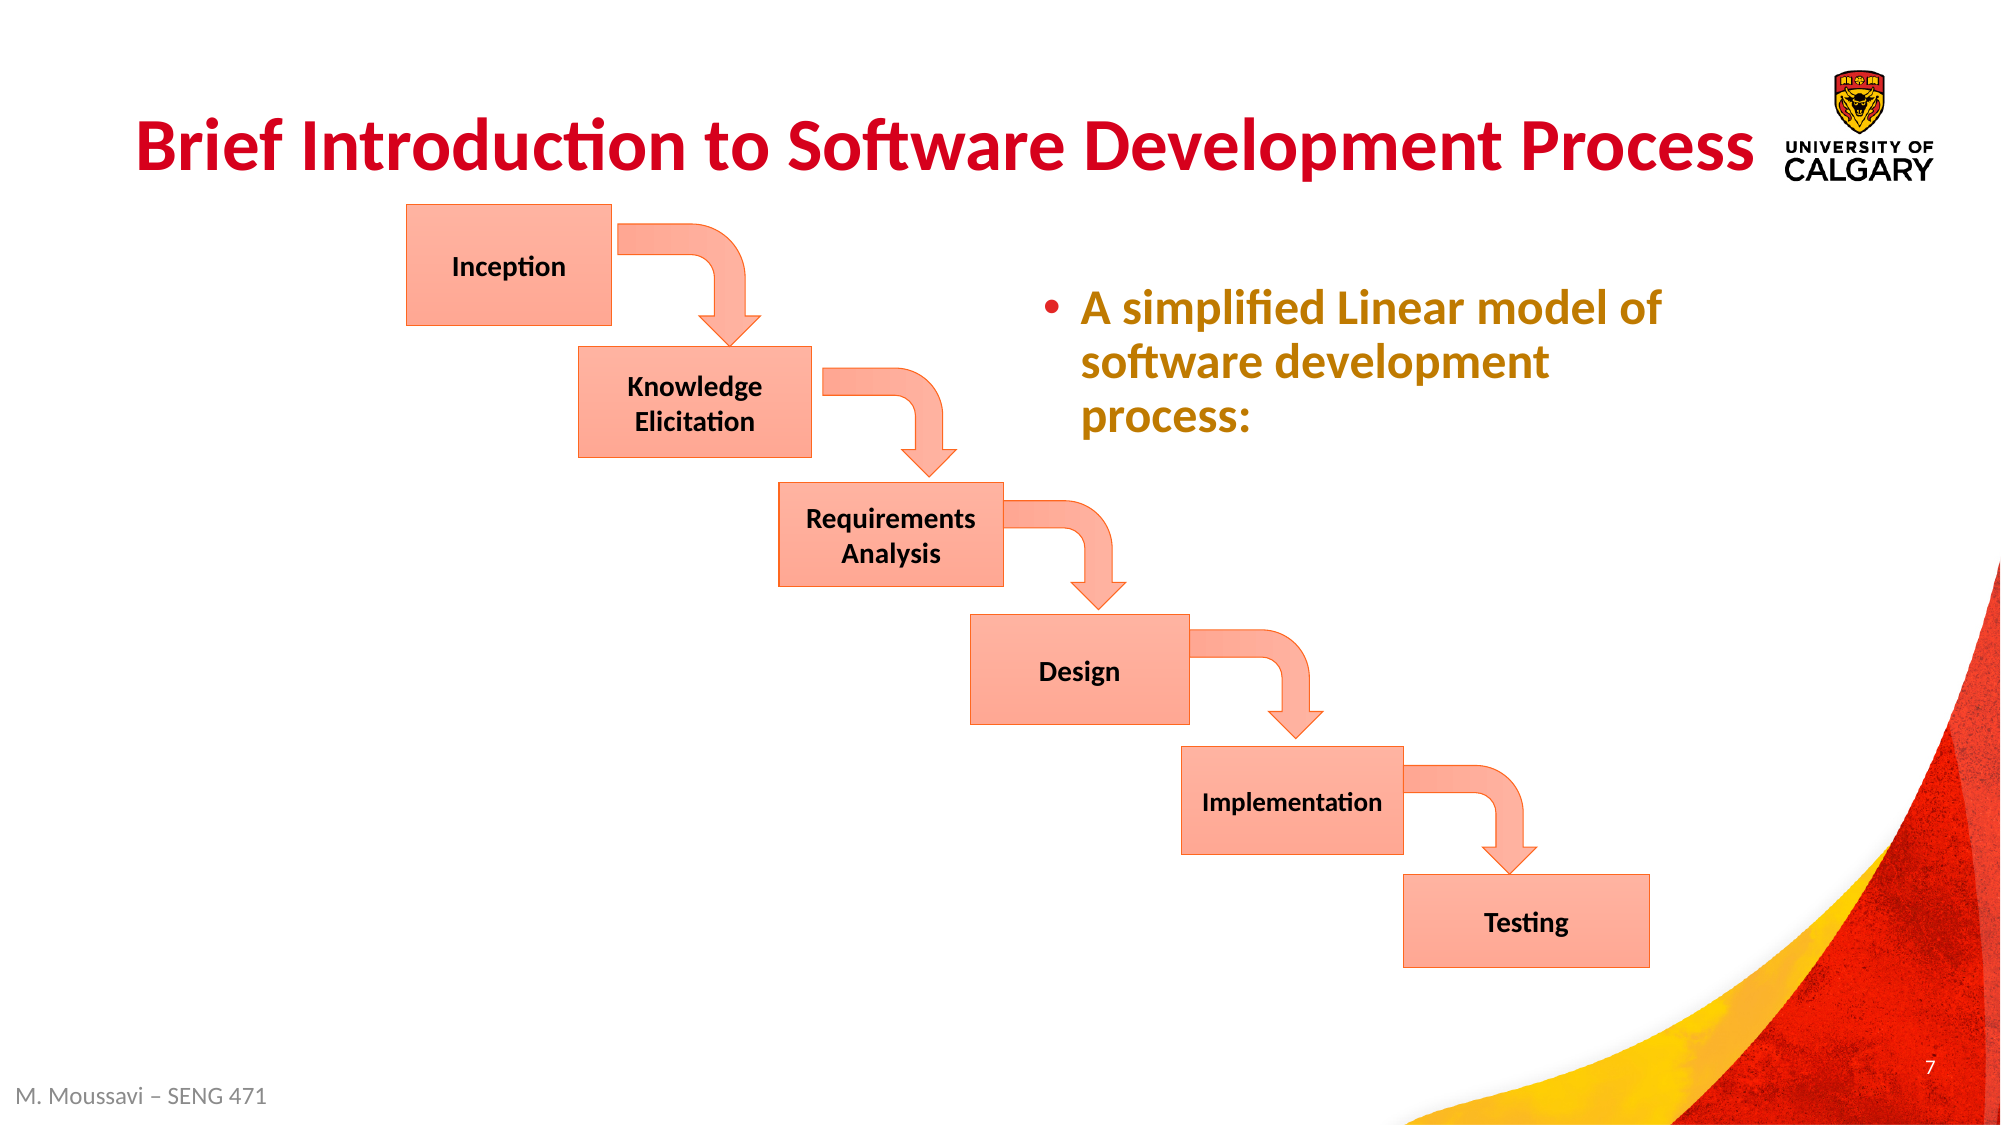

# Brief Introduction to Software Development Process
Inception

A simplified Linear model of software development process:
Knowledge Elicitation

Requirements Analysis

Design

Implementation

Testing
7
M. Moussavi – SENG 471